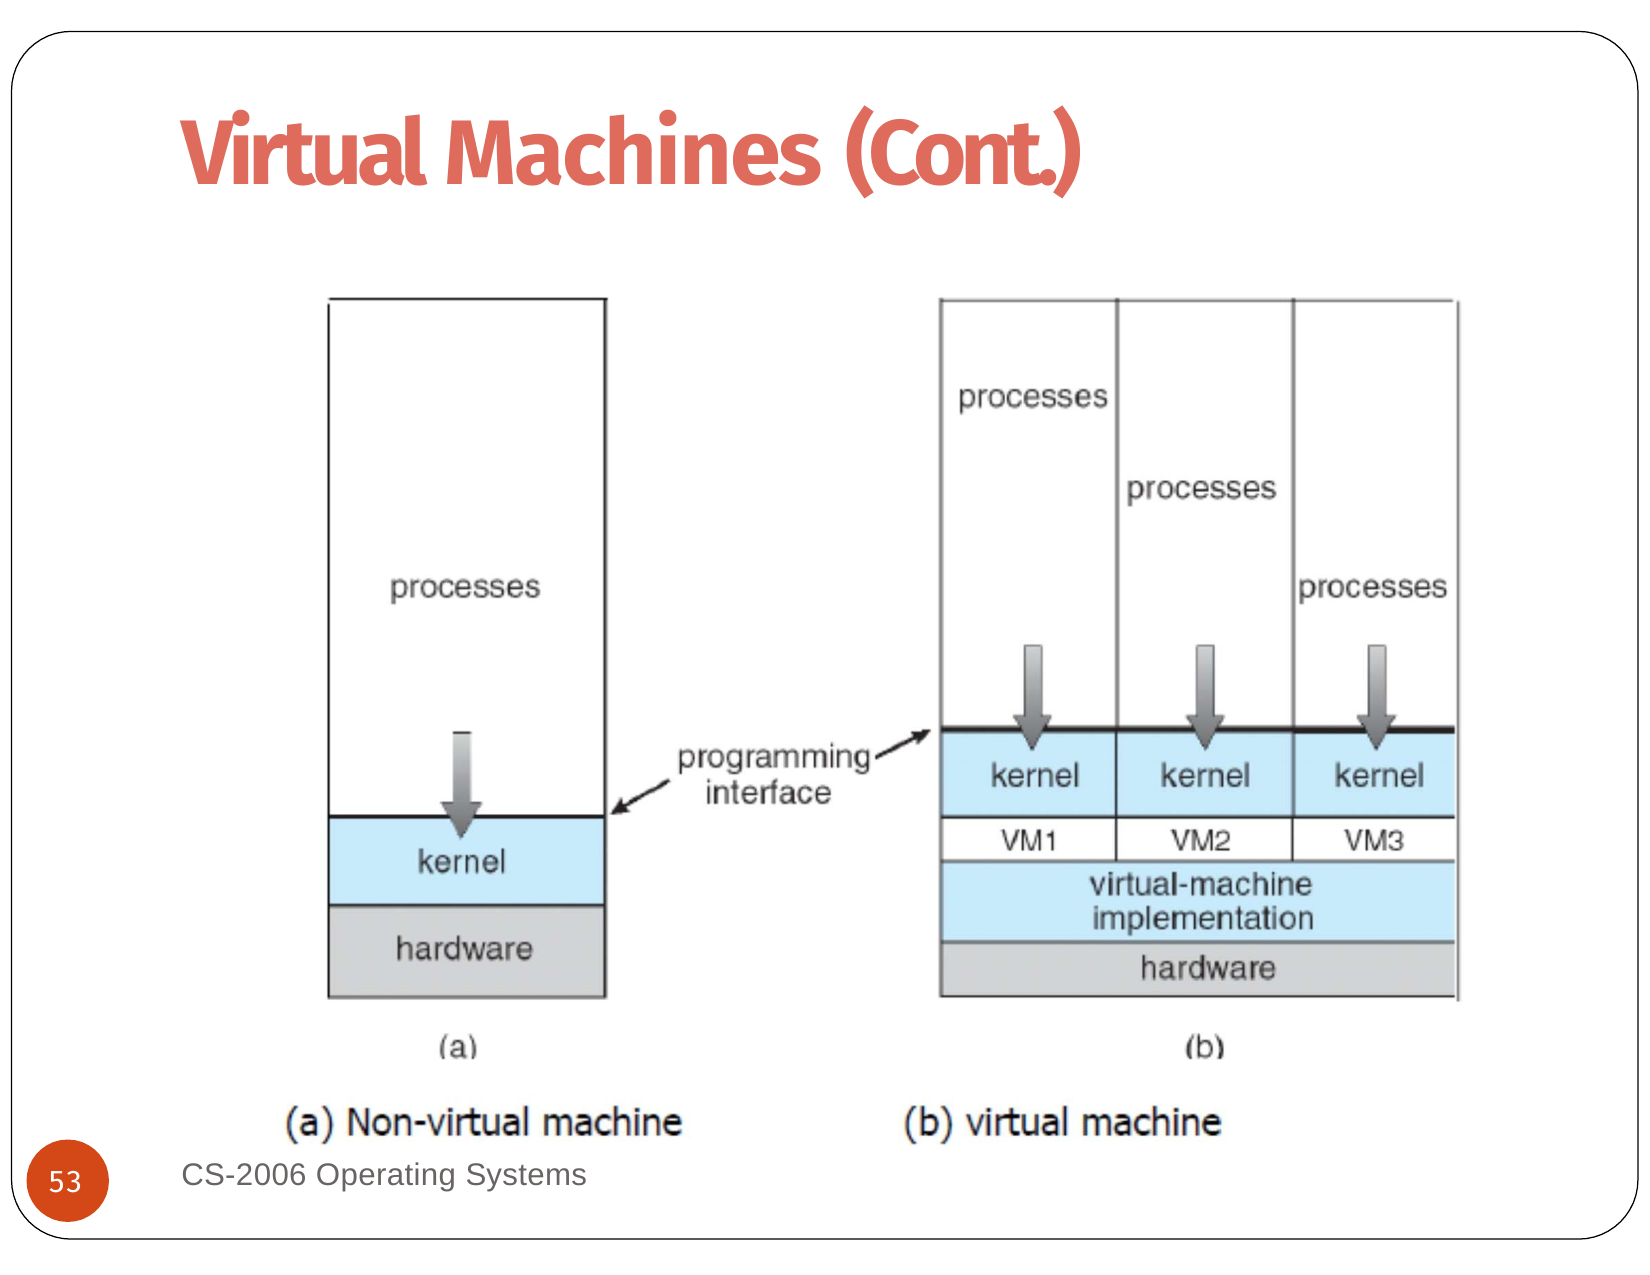

# Virtual Machines (Cont.)

CS-2006 Operating Systems
53